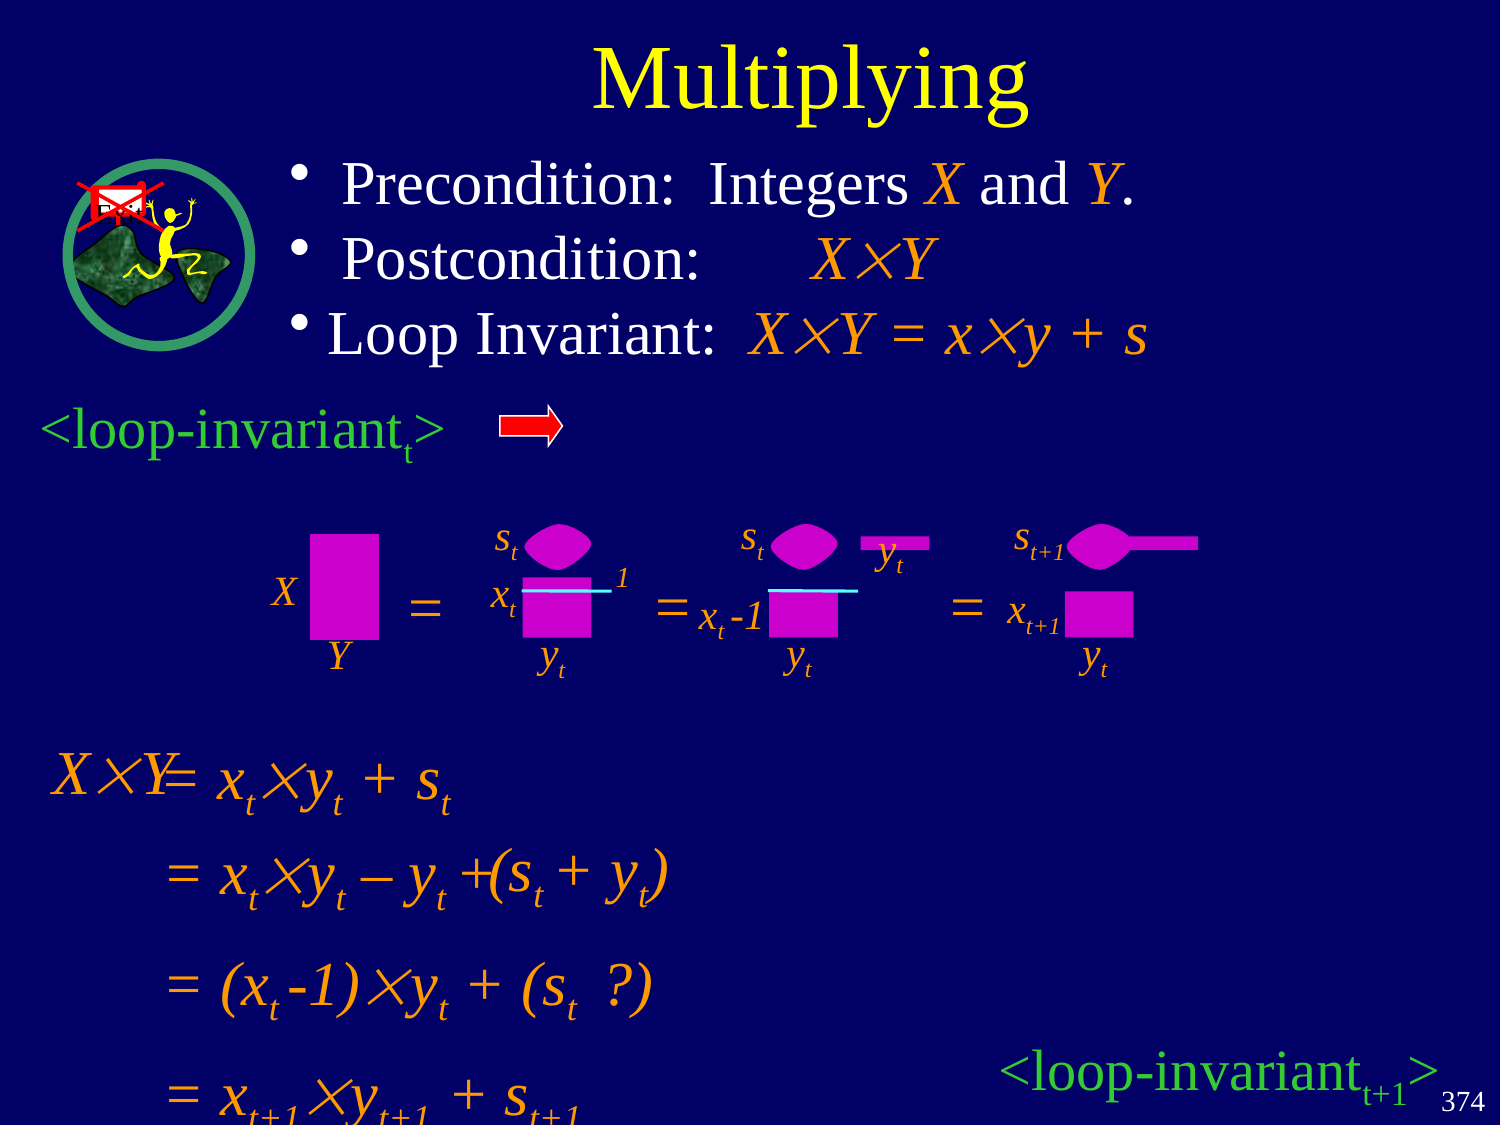

Multiplying
 Precondition:  Integers X and Y.
 Postcondition:       X×Y
 Loop Invariant:  X×Y = x×y + s

Exit

<loop-invariantt>

st
yt

=
xt -1

yt
st+1

=
xt+1

yt
st

X
xt
=

yt
Y
1
X×Y
       = xt×yt – yt +
       = (xt -1)×yt + (st  ?)
       = xt+1×yt+1 + st+1
= xt×yt + st
(st + yt)
<loop-invariantt+1>